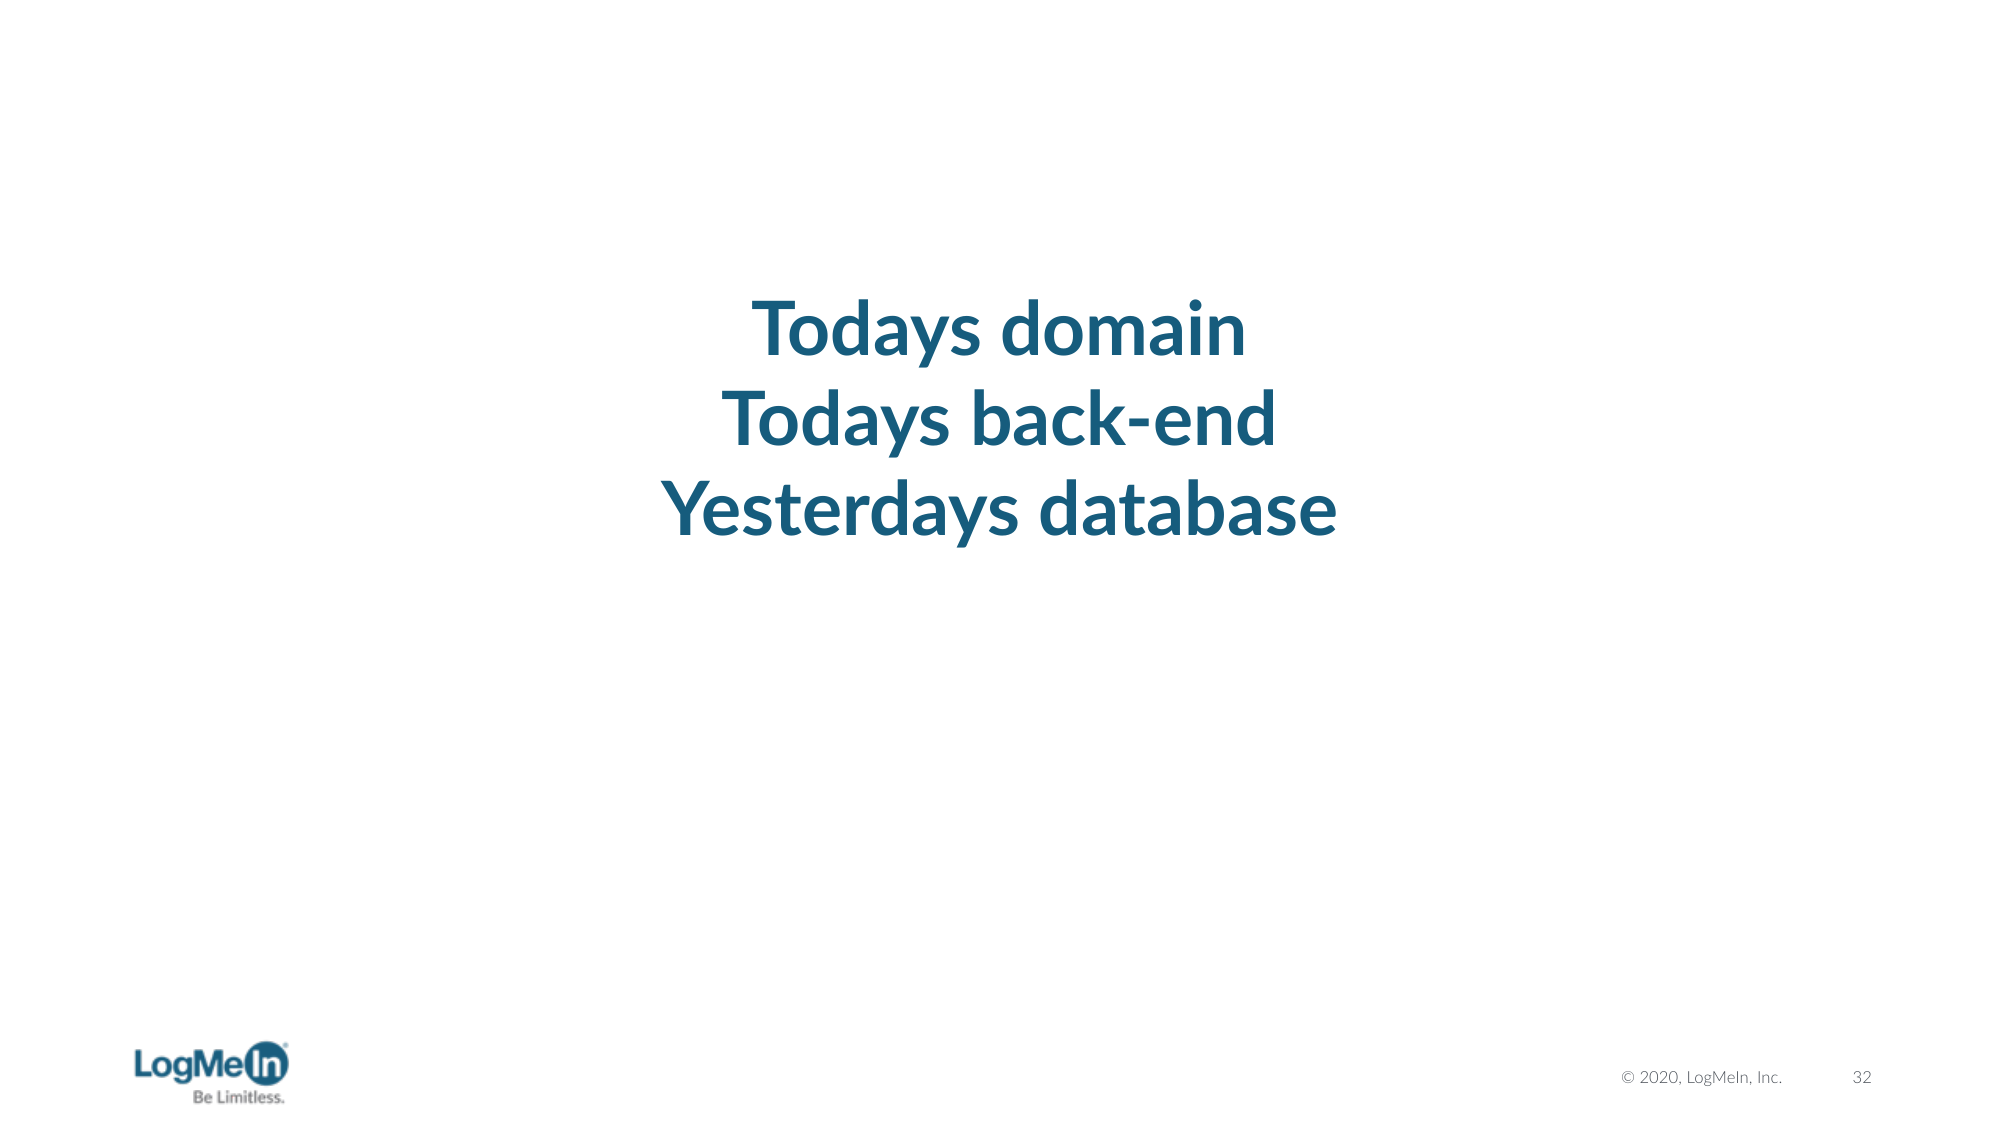

# Todays domain Todays back-end Yesterdays database